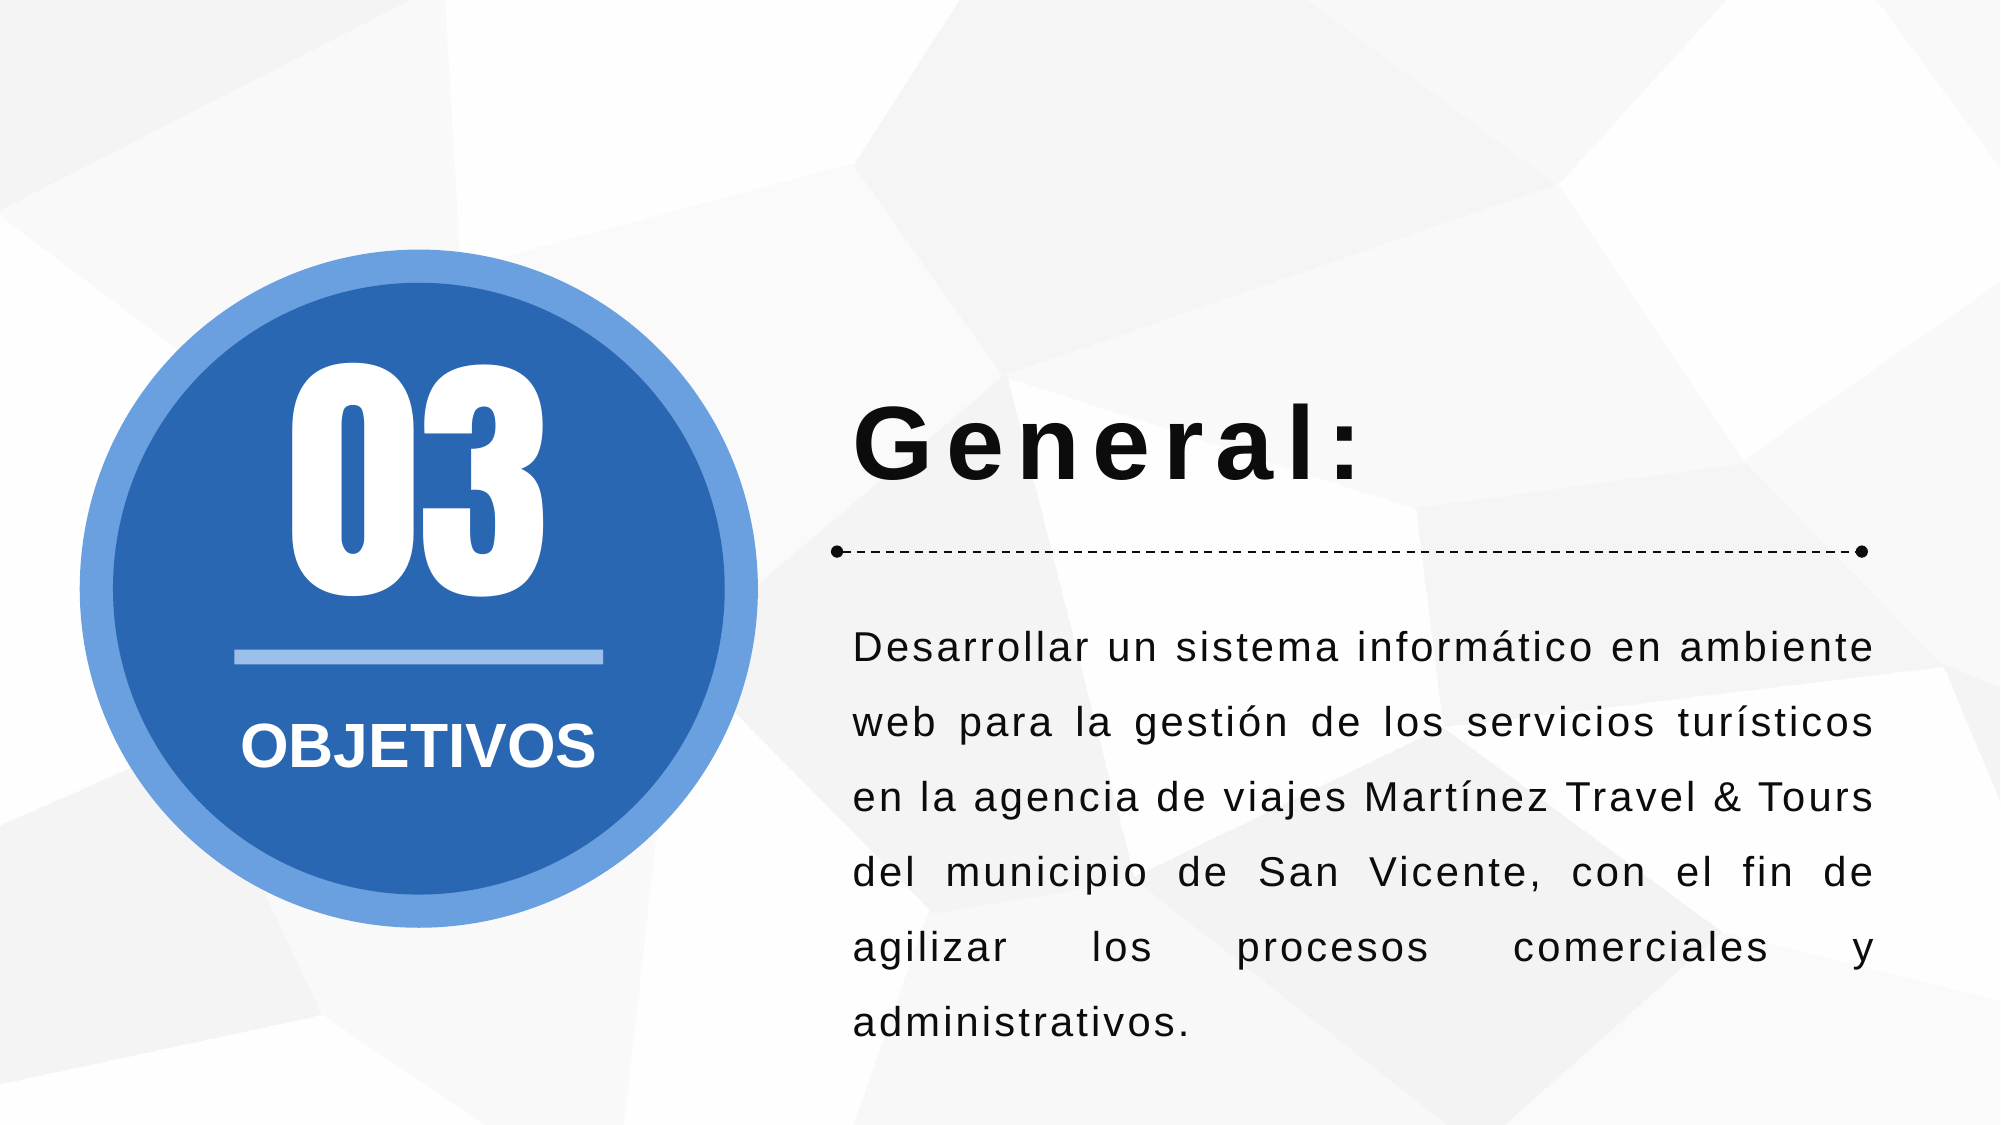

03
General:
Desarrollar un sistema informático en ambiente web para la gestión de los servicios turísticos en la agencia de viajes Martínez Travel & Tours del municipio de San Vicente, con el fin de agilizar los procesos comerciales y administrativos.

OBJETIVOS